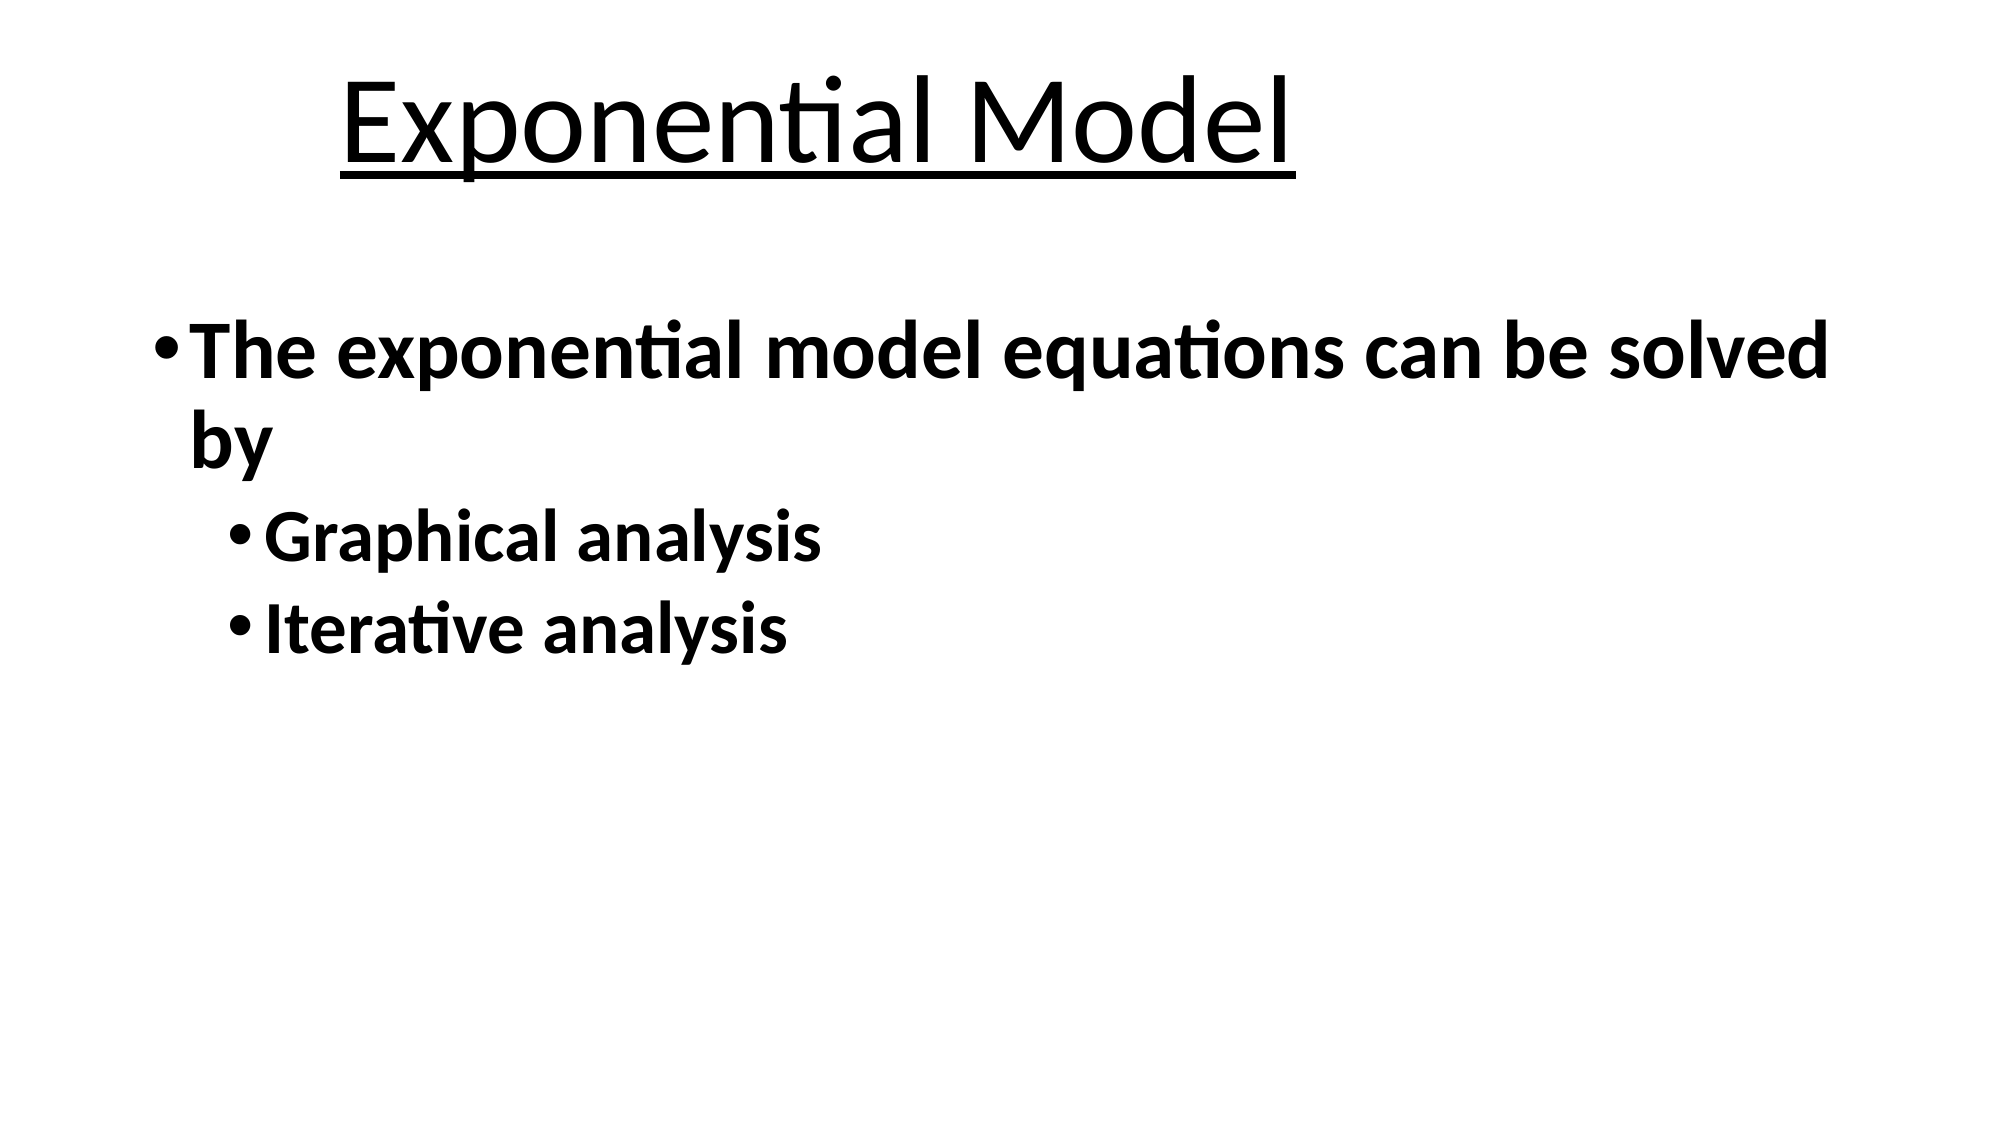

# Exponential Model
The exponential model equations can be solved by
Graphical analysis
Iterative analysis